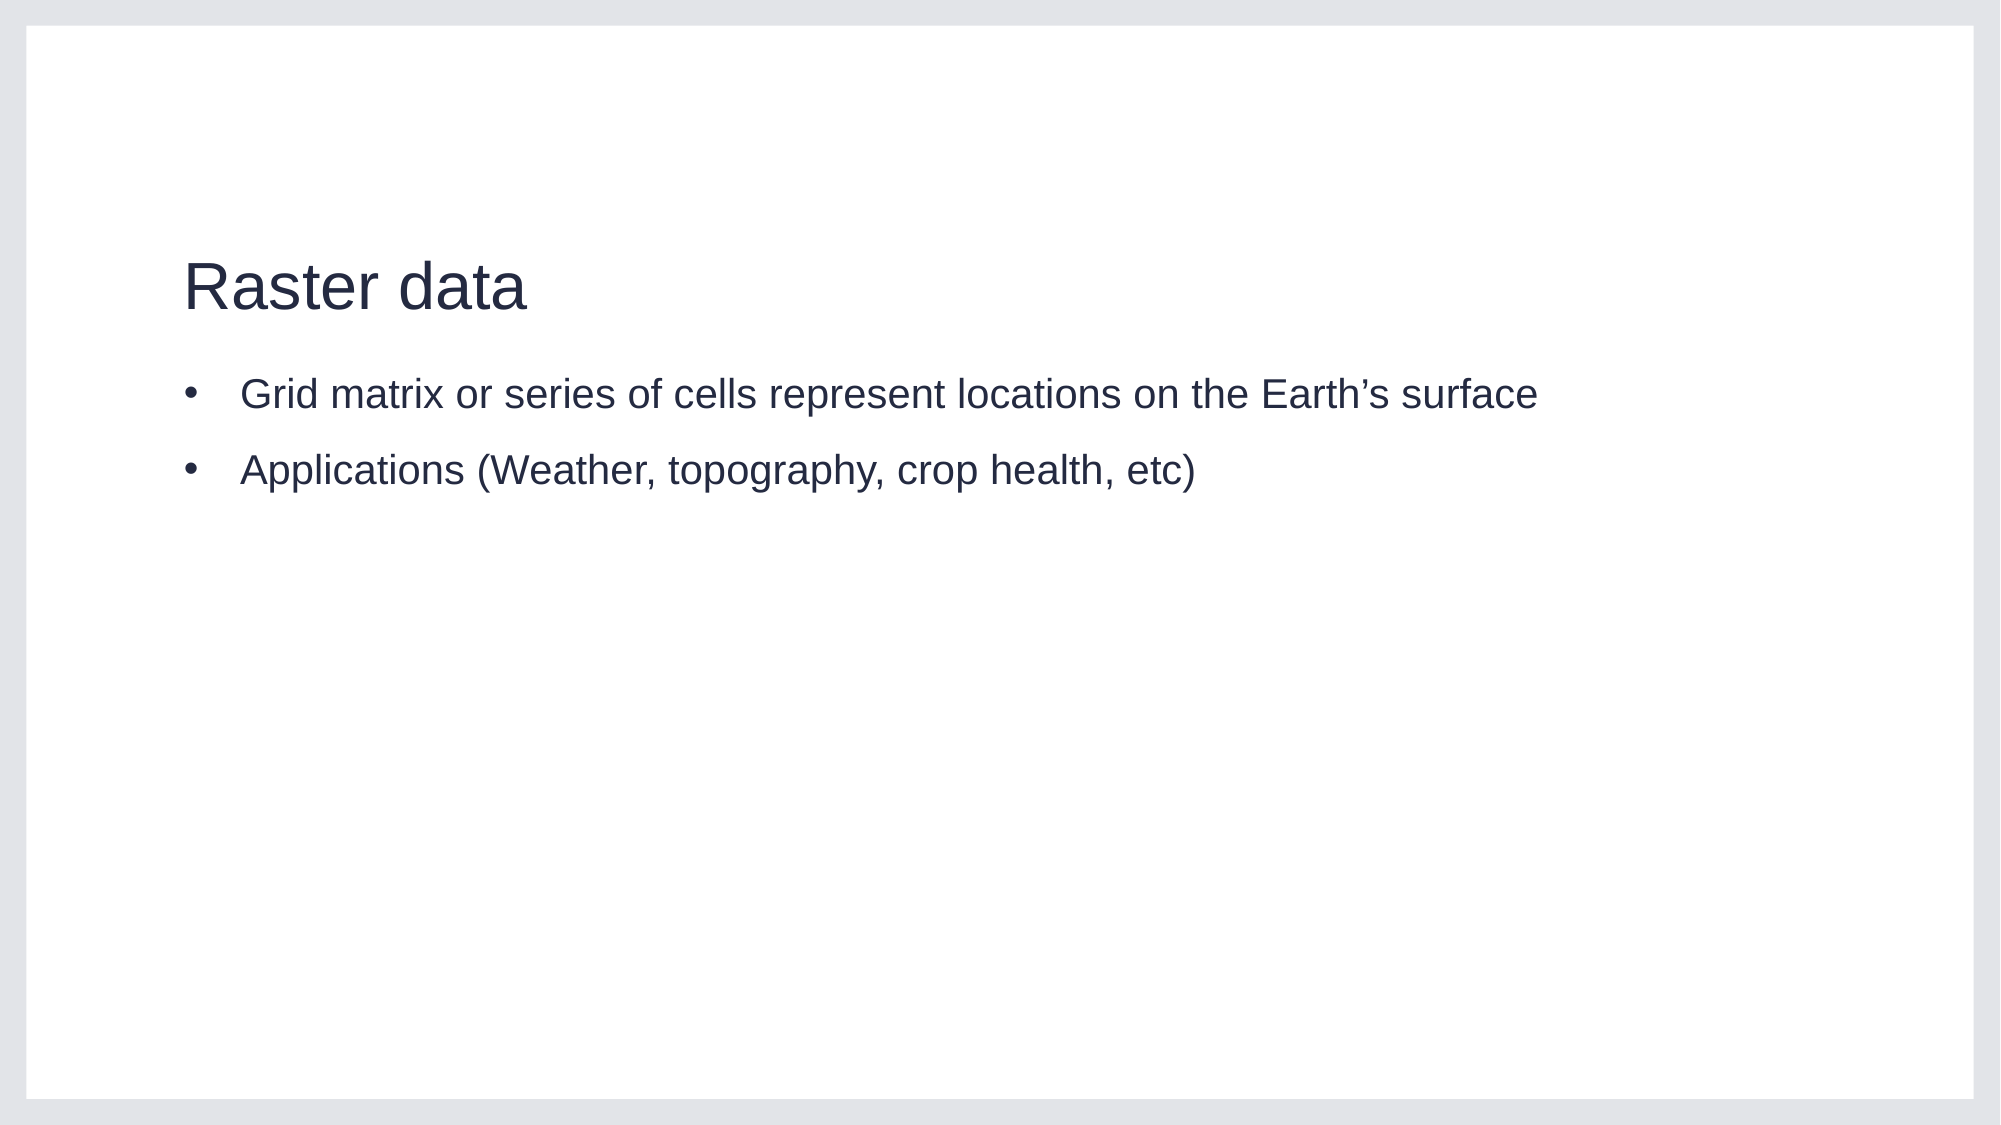

# Raster data
Grid matrix or series of cells represent locations on the Earth’s surface
Applications (Weather, topography, crop health, etc)